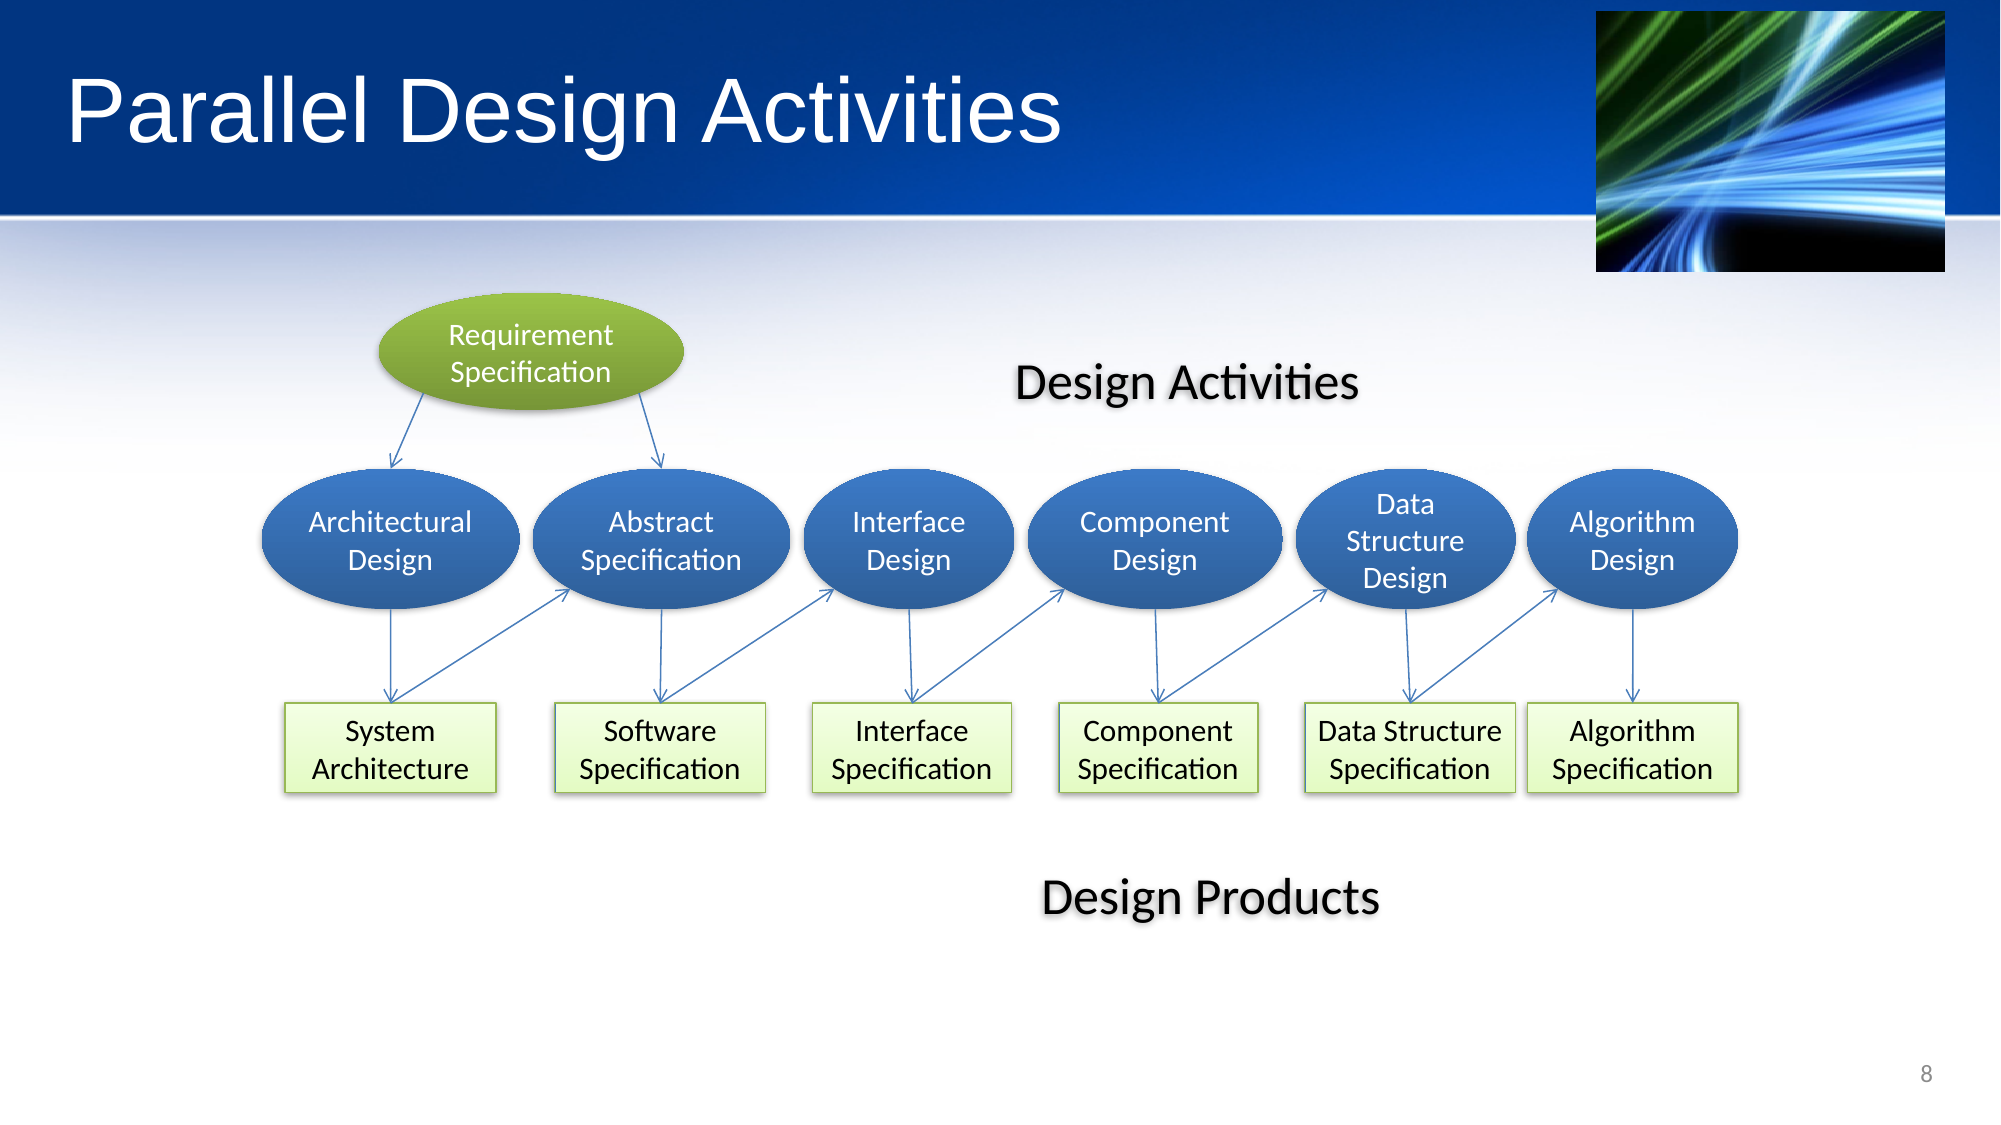

# Parallel Design Activities
Requirement Specification
Design Activities
Architectural Design
Abstract Specification
Interface Design
Component Design
Data Structure Design
Algorithm Design
System Architecture
Software Specification
Interface Specification
Component Specification
Data Structure Specification
Algorithm Specification
Design Products
8